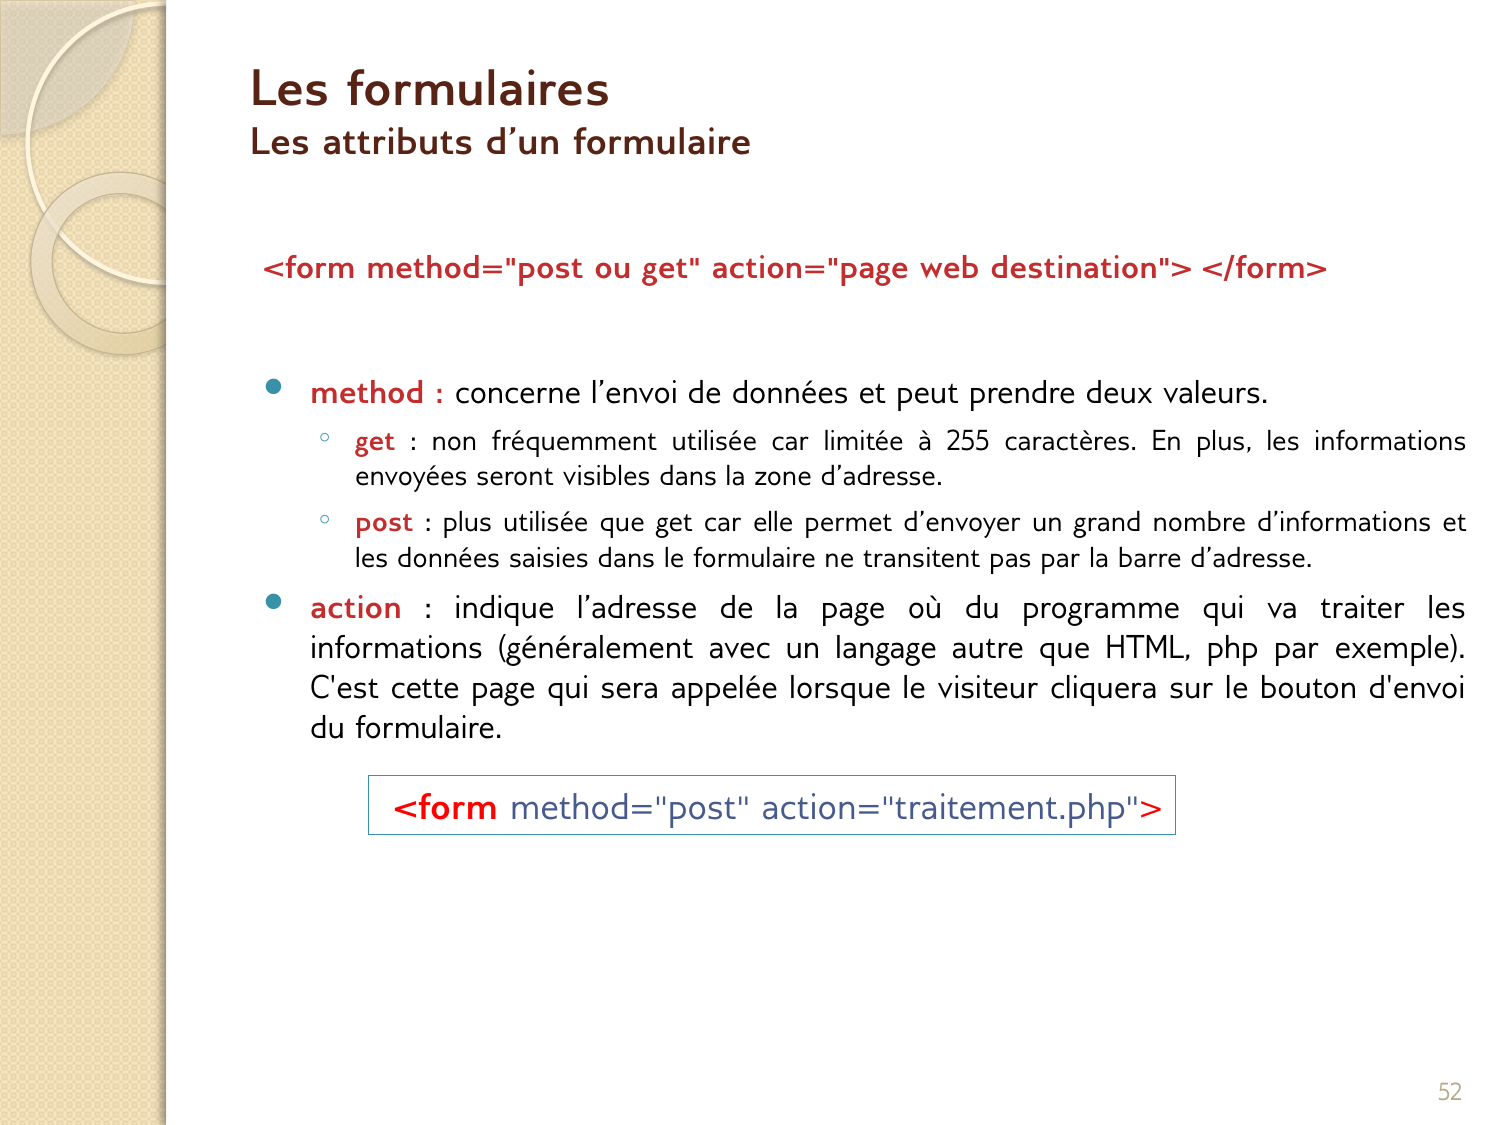

# Les formulaires Les attributs d’un formulaire
<form method="post ou get" action="page web destination"> </form>

method : concerne l’envoi de données et peut prendre deux valeurs.
get : non fréquemment utilisée car limitée à 255 caractères. En plus, les informations envoyées seront visibles dans la zone d’adresse.
post : plus utilisée que get car elle permet d’envoyer un grand nombre d’informations et les données saisies dans le formulaire ne transitent pas par la barre d’adresse.
action : indique l’adresse de la page où du programme qui va traiter les informations (généralement avec un langage autre que HTML, php par exemple). C'est cette page qui sera appelée lorsque le visiteur cliquera sur le bouton d'envoi du formulaire.

 <form method="post" action="traitement.php">
52